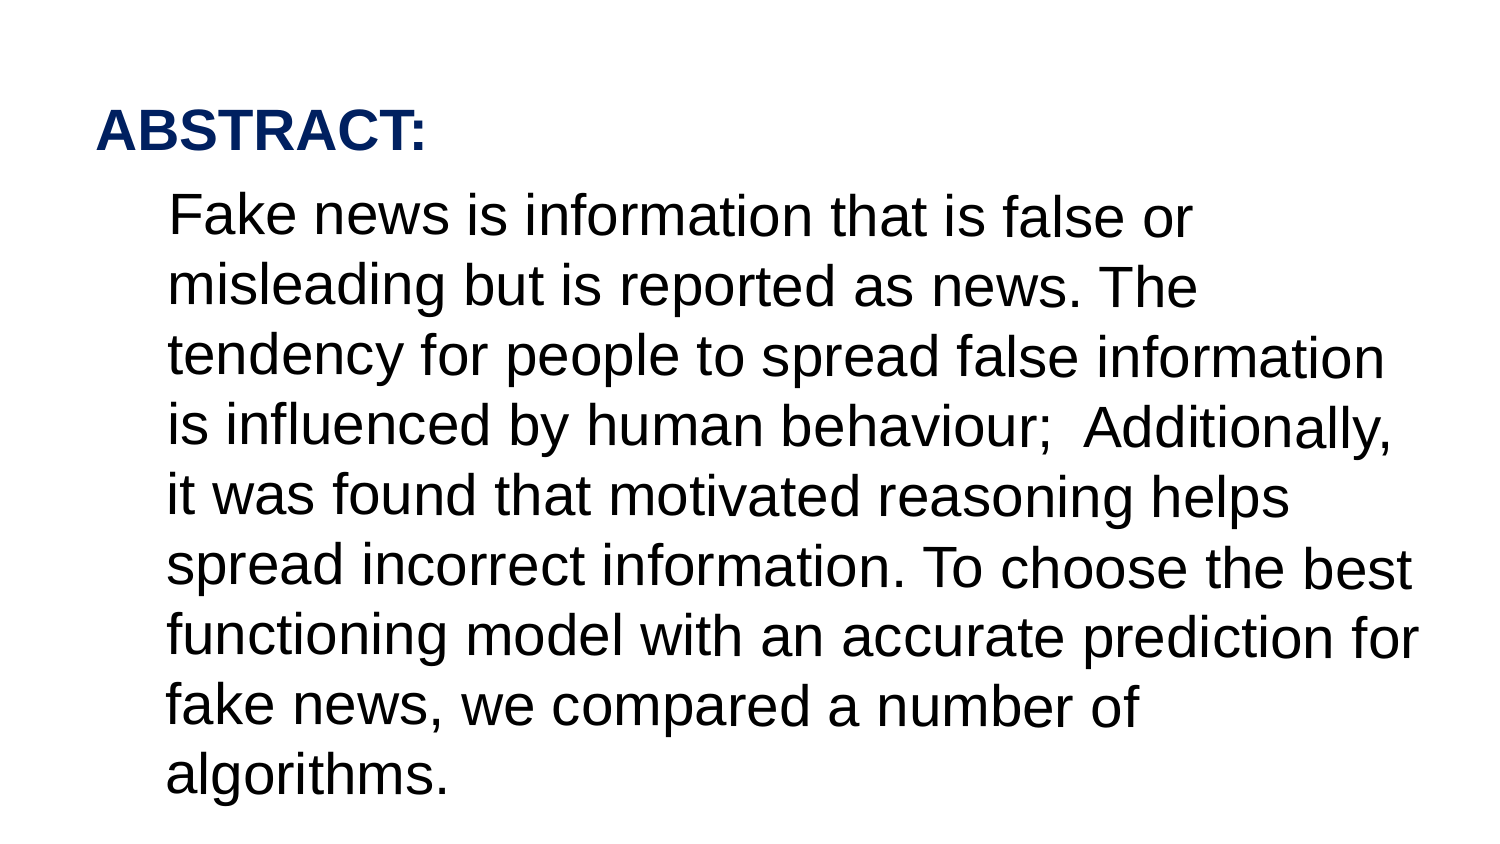

ABSTRACT:
Fake news is information that is false or misleading but is reported as news. The tendency for people to spread false information is influenced by human behaviour;  Additionally, it was found that motivated reasoning helps spread incorrect information. To choose the best functioning model with an accurate prediction for fake news, we compared a number of algorithms.